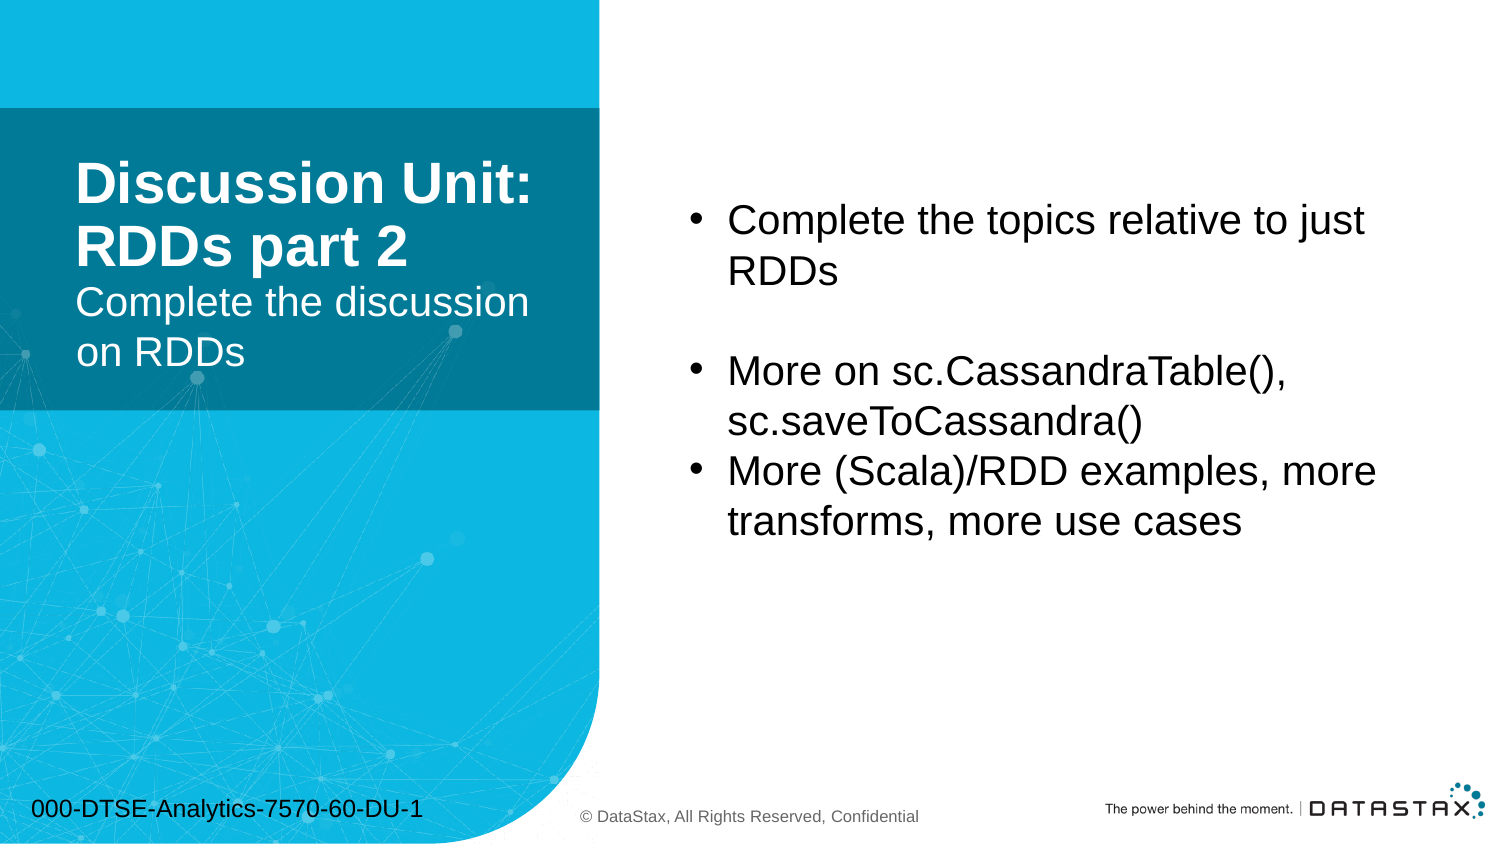

# Discussion Unit: RDDs part 2
Complete the topics relative to just RDDs

More on sc.CassandraTable(), sc.saveToCassandra()
More (Scala)/RDD examples, more transforms, more use cases
Complete the discussion on RDDs
000-DTSE-Analytics-7570-60-DU-1